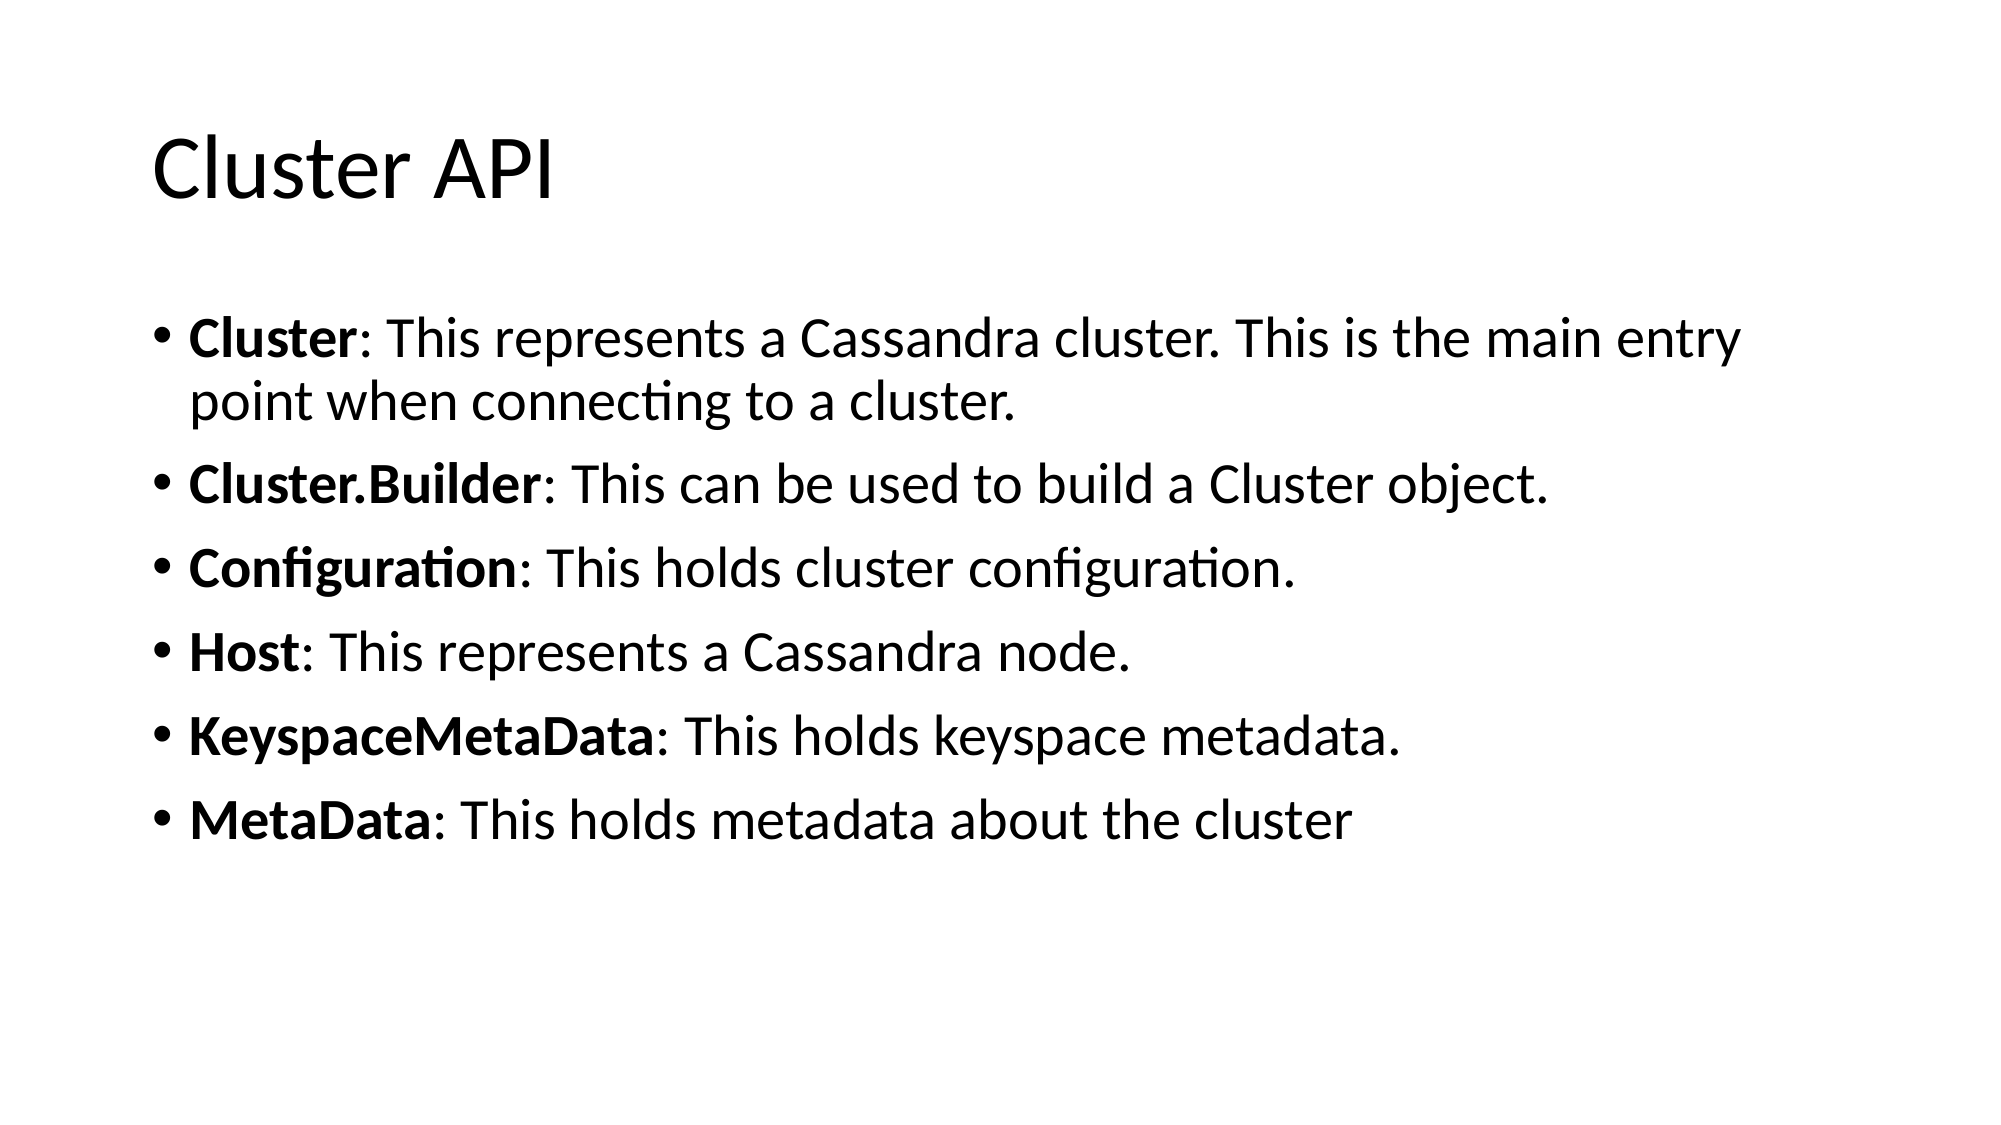

# Cluster API
Cluster: This represents a Cassandra cluster. This is the main entry point when connecting to a cluster.
Cluster.Builder: This can be used to build a Cluster object.
Configuration: This holds cluster configuration.
Host: This represents a Cassandra node.
KeyspaceMetaData: This holds keyspace metadata.
MetaData: This holds metadata about the cluster